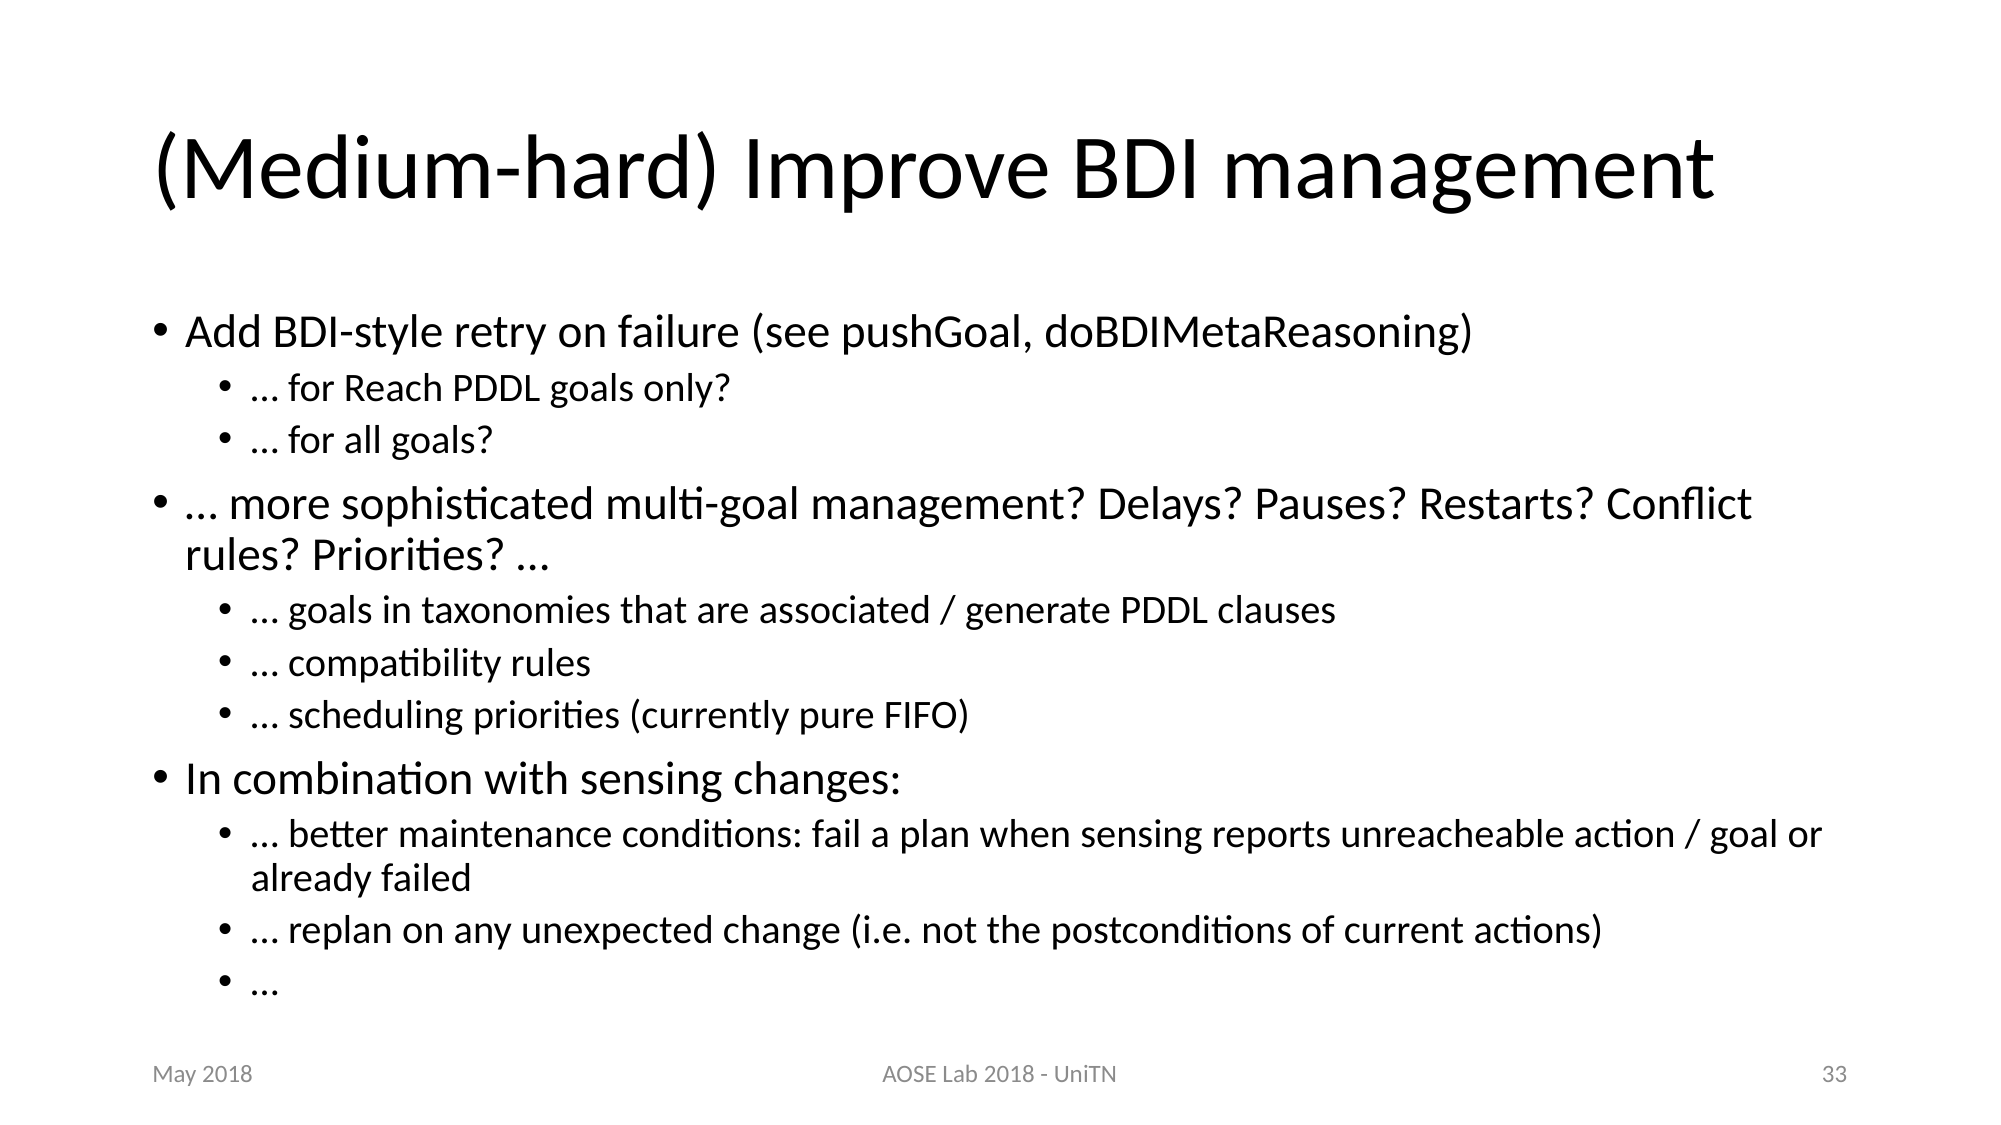

# (Medium-hard) Improve BDI management
Add BDI-style retry on failure (see pushGoal, doBDIMetaReasoning)
… for Reach PDDL goals only?
… for all goals?
… more sophisticated multi-goal management? Delays? Pauses? Restarts? Conflict rules? Priorities? …
… goals in taxonomies that are associated / generate PDDL clauses
… compatibility rules
… scheduling priorities (currently pure FIFO)
In combination with sensing changes:
… better maintenance conditions: fail a plan when sensing reports unreacheable action / goal or already failed
… replan on any unexpected change (i.e. not the postconditions of current actions)
…

May 2018
AOSE Lab 2018 - UniTN
33